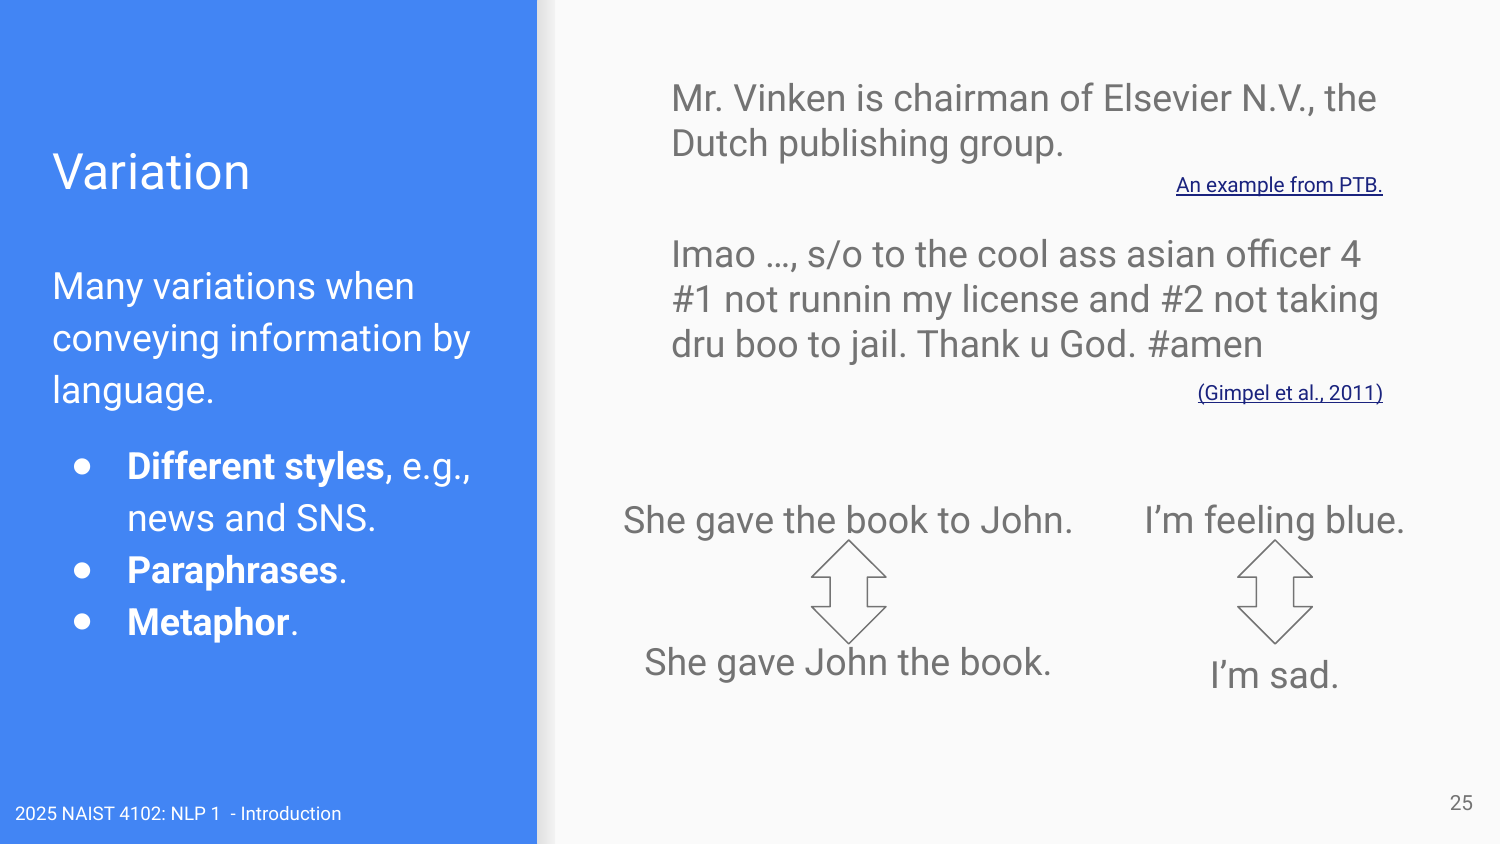

# Variation
Mr. Vinken is chairman of Elsevier N.V., the Dutch publishing group.
An example from PTB.
Imao …, s/o to the cool ass asian officer 4 #1 not runnin my license and #2 not taking dru boo to jail. Thank u God. #amen
Many variations when conveying information by language.
Different styles, e.g., news and SNS.
Paraphrases.
Metaphor.
(Gimpel et al., 2011)
She gave the book to John.

She gave John the book.
I’m feeling blue.

I’m sad.
25